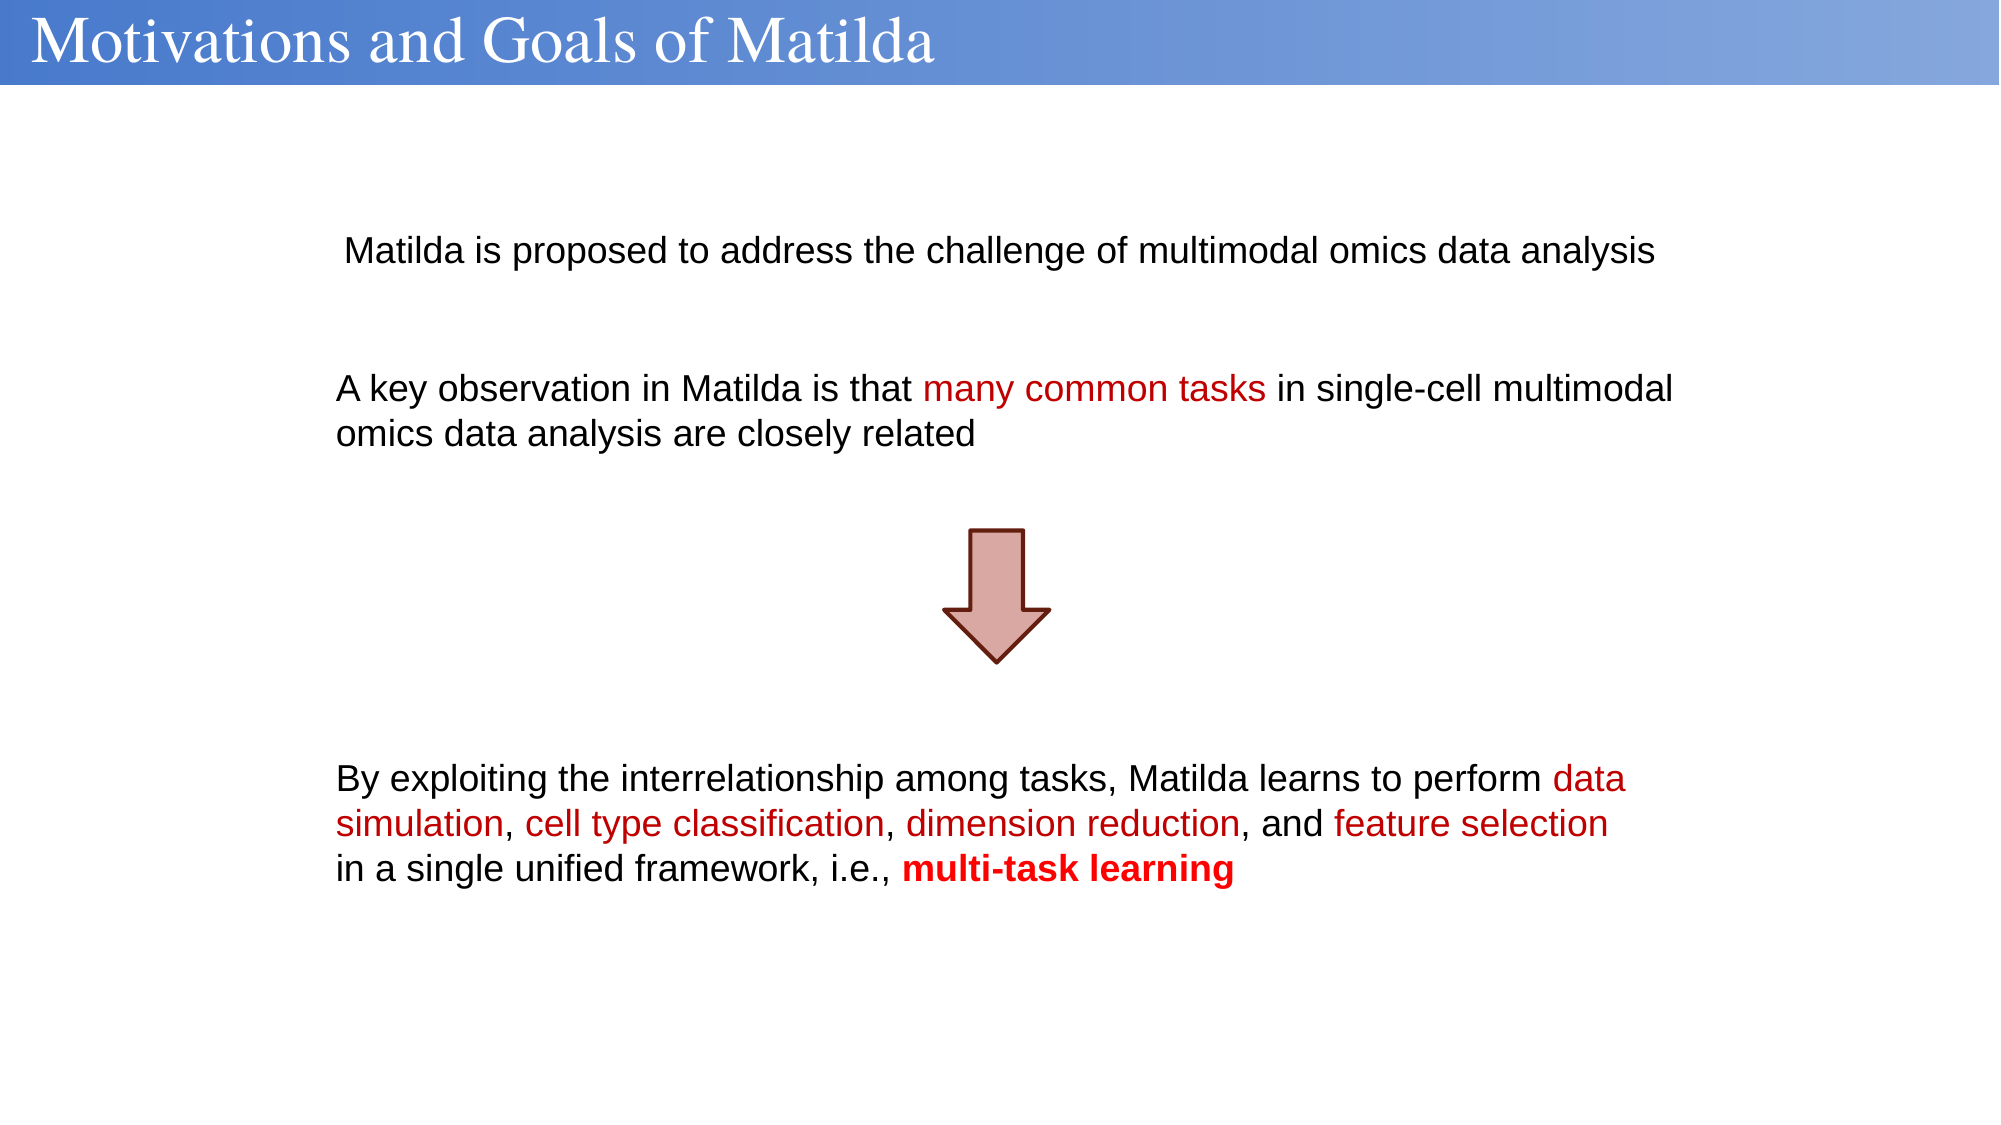

# Motivations and Goals of Matilda

Matilda is proposed to address the challenge of multimodal omics data analysis
A key observation in Matilda is that many common tasks in single-cell multimodal omics data analysis are closely related

By exploiting the interrelationship among tasks, Matilda learns to perform data simulation, cell type classification, dimension reduction, and feature selection in a single unified framework, i.e., multi-task learning